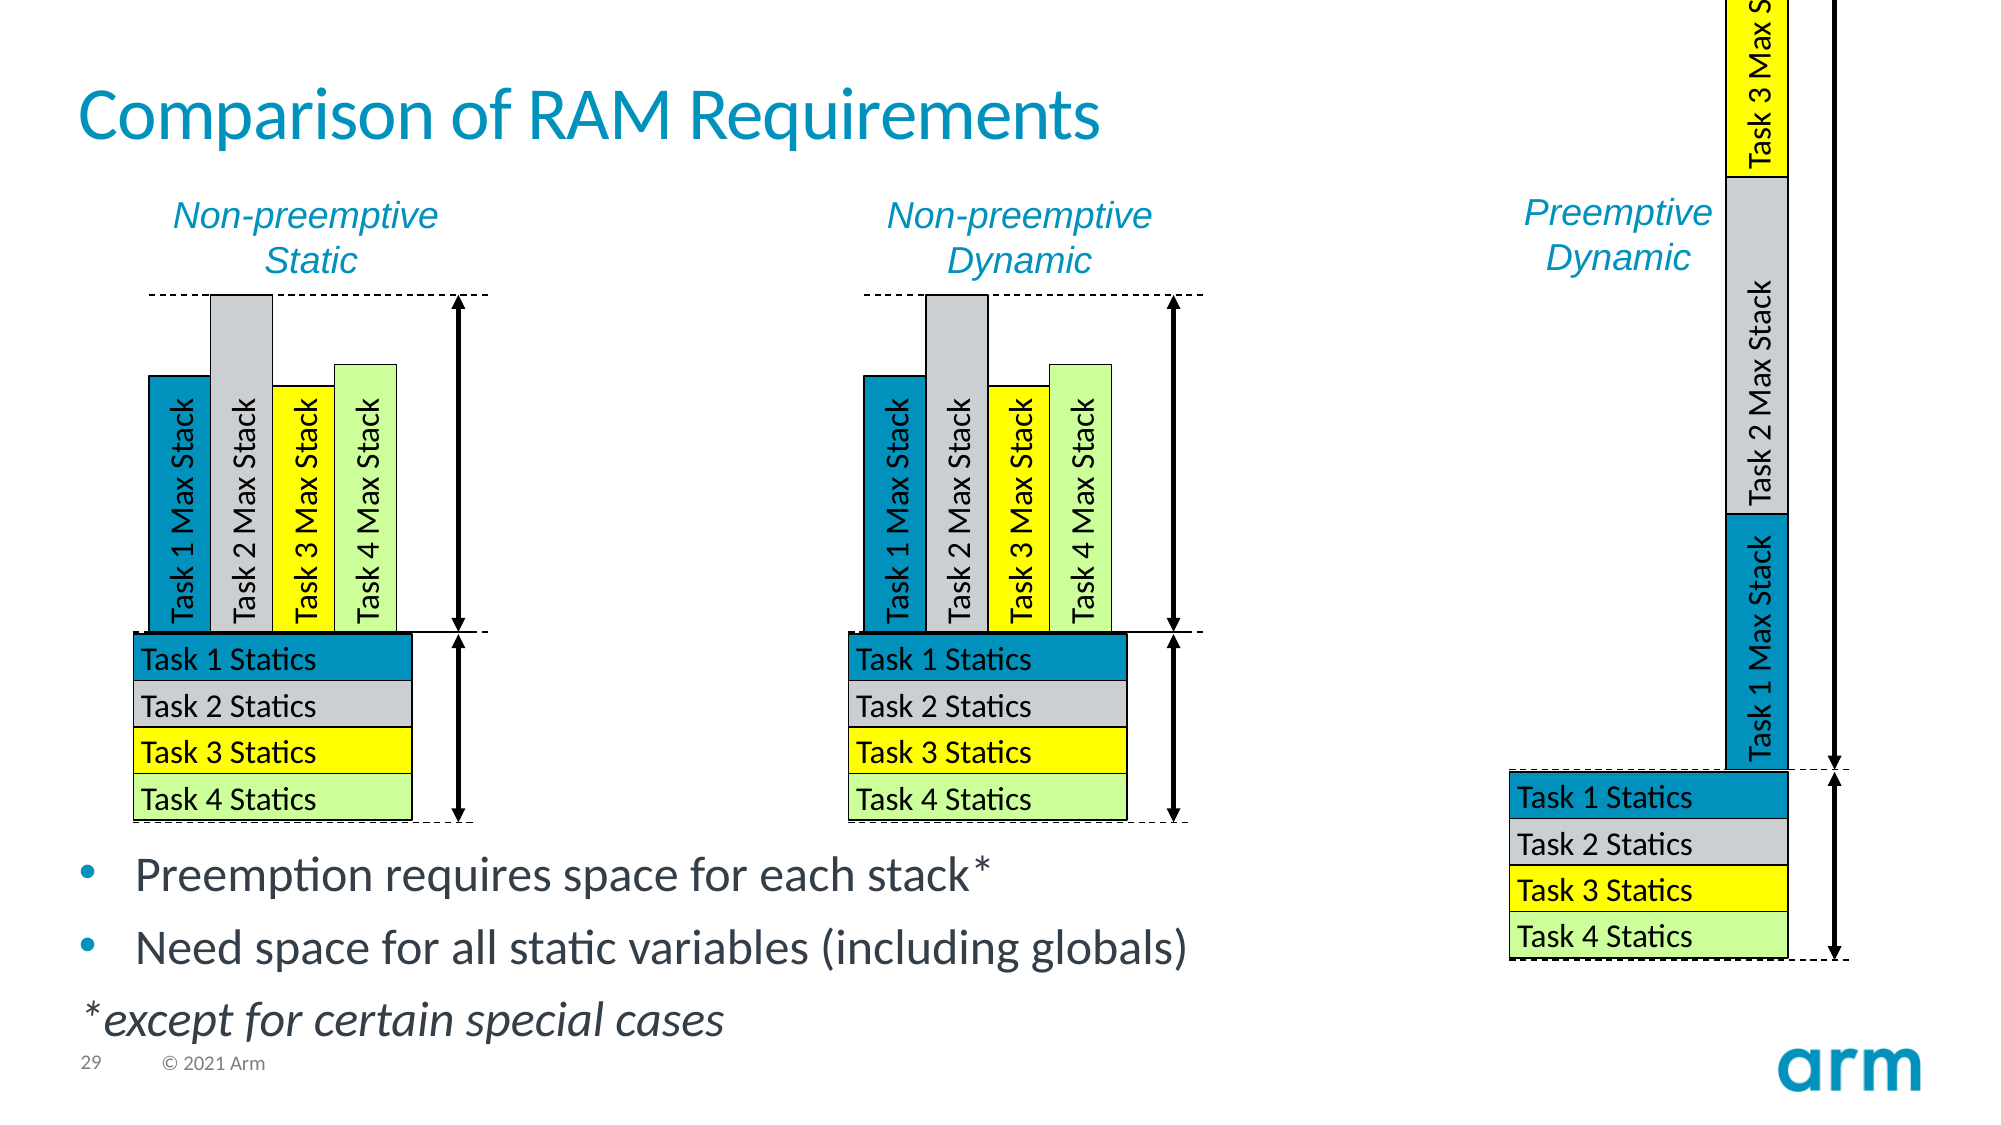

Task 4 Max Stack
Task 3 Max Stack
Task 2 Max Stack
Task 1 Max Stack
Task 1 Statics
Task 2 Statics
Task 3 Statics
Task 4 Statics
Preemptive Dynamic
# Comparison of RAM Requirements
Non-preemptive Dynamic
Task 2 Max Stack
Task 4 Max Stack
Task 1 Max Stack
Task 3 Max Stack
Task 1 Statics
Task 2 Statics
Task 3 Statics
Task 4 Statics
Non-preemptive
Static
Task 2 Max Stack
Task 4 Max Stack
Task 1 Max Stack
Task 3 Max Stack
Task 1 Statics
Task 2 Statics
Task 3 Statics
Task 4 Statics
Preemption requires space for each stack*
Need space for all static variables (including globals)
*except for certain special cases